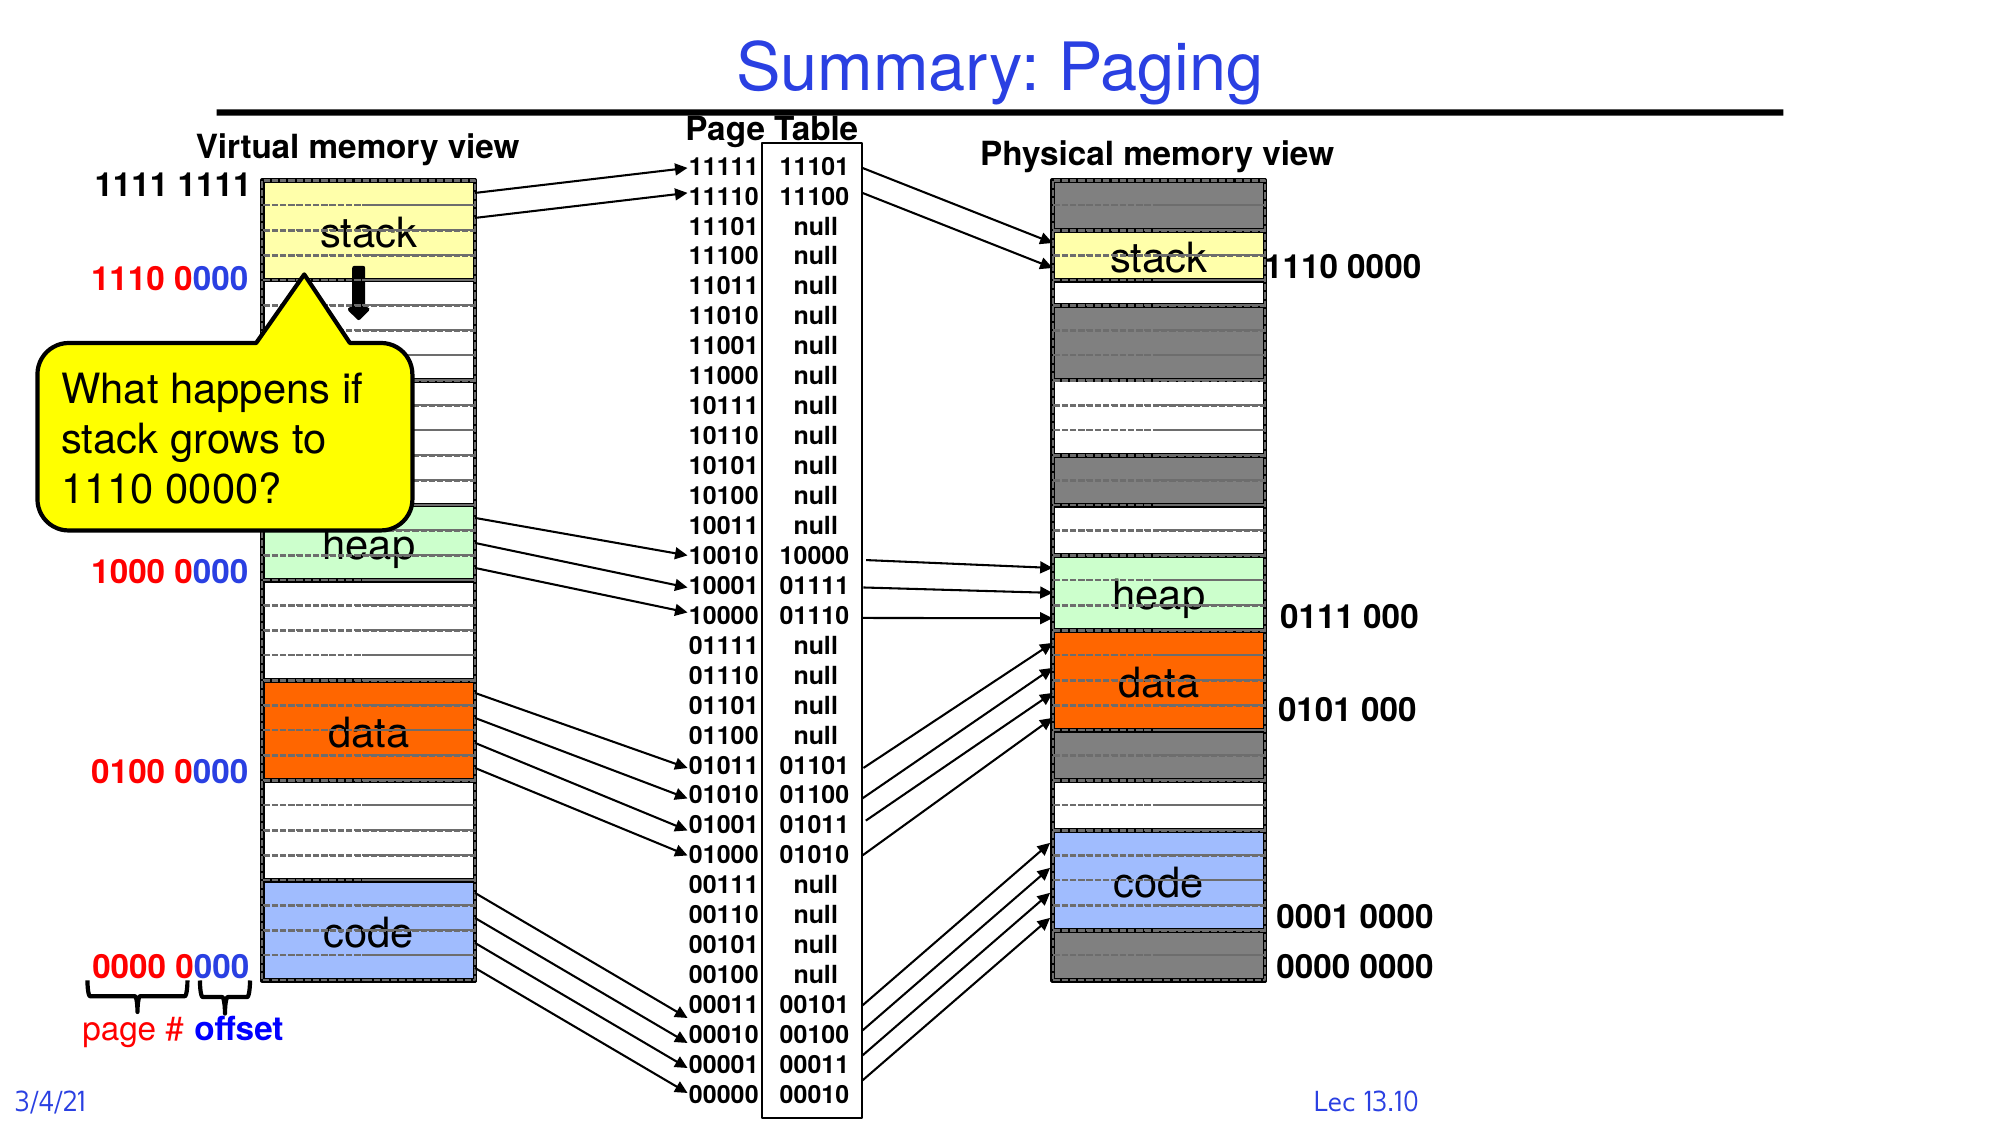

# Summary: Paging
Page Table
Virtual memory view
Physical memory view
11111   11101
11110   11100
11101     null
11100     null
11011     null
11010     null
11001     null
11000     null
10111     null
10110     null
10101     null
10100     null
10011     null
10010   10000
10001   01111
10000   01110
01111     null
01110     null
01101     null
01100     null
01011   01101
01010   01100
01001   01011
01000   01010
00111     null
00110     null
00101     null
00100     null
00011   00101
00010   00100
00001   00011
00000   00010

1111 1111
stack

stack

1110 0000
1110 0000

1100 0000
What happens if stack grows to 1110 0000?

heap

1000 0000

heap

0111 000

data

data

0101 000

0100 0000

code

code

0001 0000

0000 0000
0000 0000

page #
offset